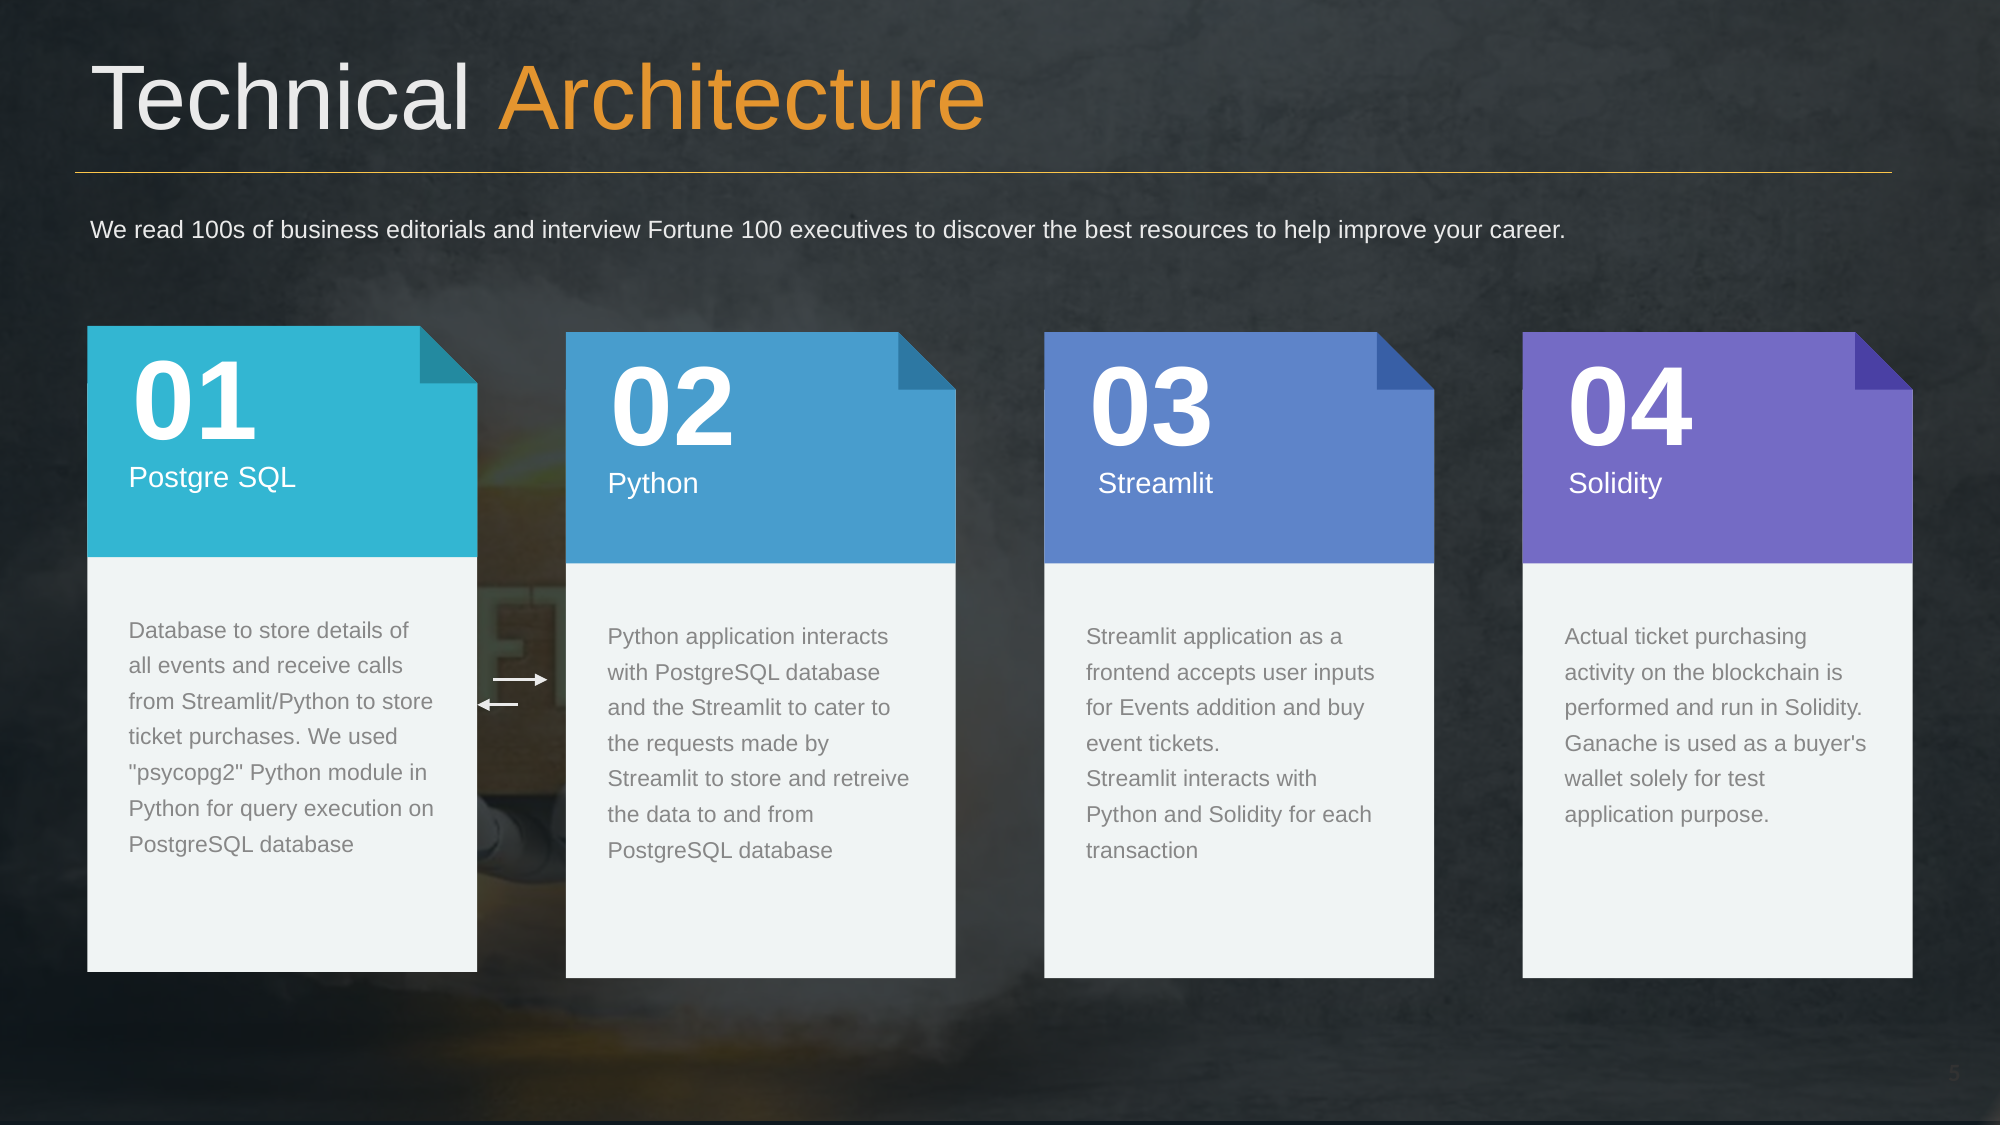

Technical Architecture
We read 100s of business editorials and interview Fortune 100 executives to discover the best resources to help improve your career.
01

Postgre SQL
Database to store details of all events and receive calls from Streamlit/Python to store ticket purchases. We used "psycopg2" Python module in Python for query execution on PostgreSQL database
02

Python
Python application interacts with PostgreSQL database and the Streamlit to cater to the requests made by Streamlit to store and retreive the data to and from PostgreSQL database
03

Streamlit
Streamlit application as a frontend accepts user inputs for Events addition and buy event tickets.
Streamlit interacts with Python and Solidity for each transaction
04

Solidity
Actual ticket purchasing activity on the blockchain is performed and run in Solidity. Ganache is used as a buyer's wallet solely for test application purpose.